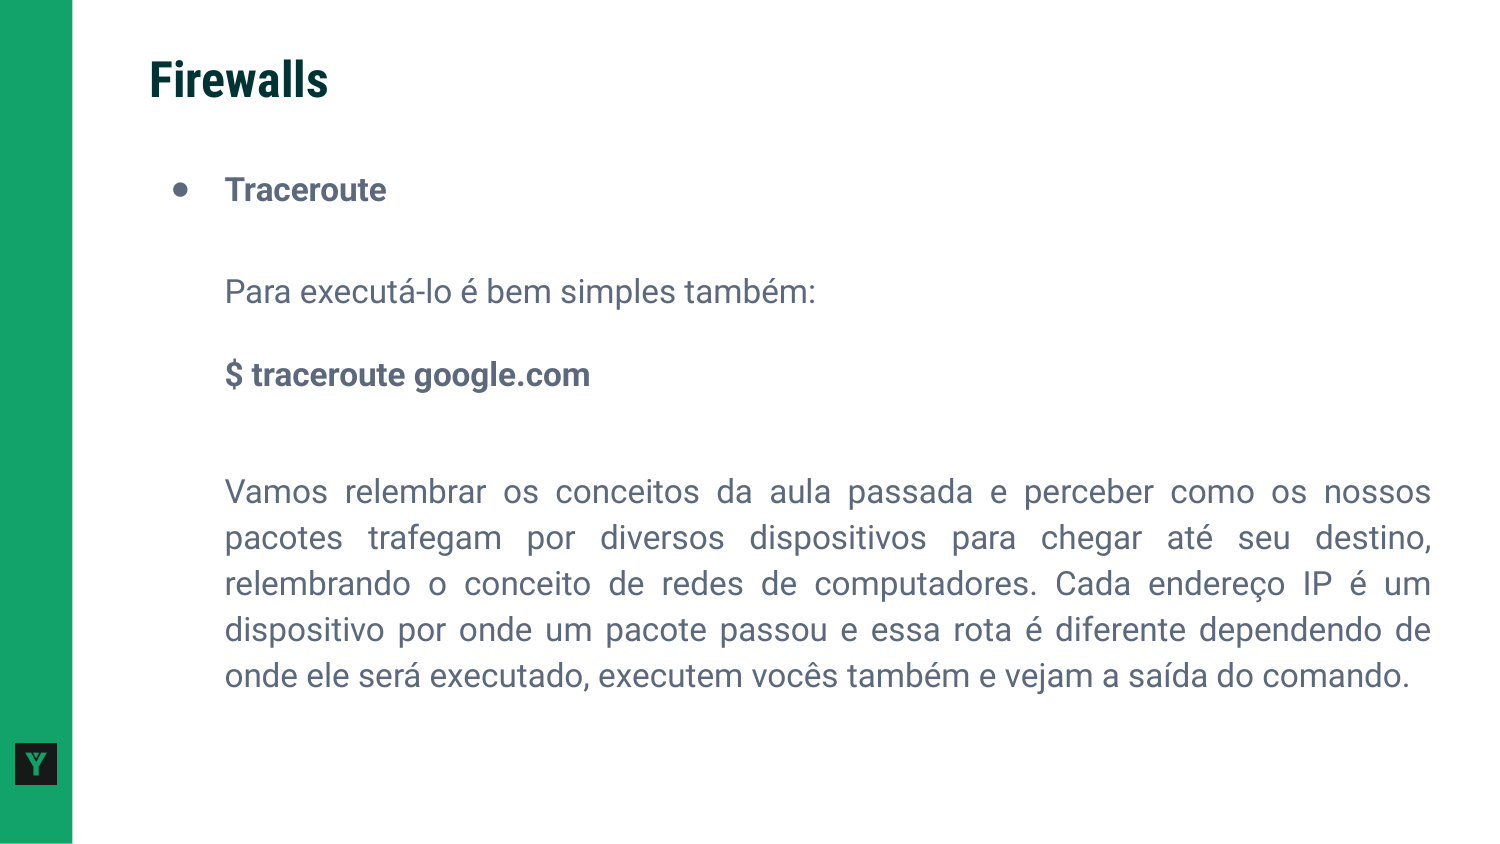

# Firewalls
Traceroute

Para executá-lo é bem simples também:
$ traceroute google.com

Vamos relembrar os conceitos da aula passada e perceber como os nossos pacotes trafegam por diversos dispositivos para chegar até seu destino, relembrando o conceito de redes de computadores. Cada endereço IP é um dispositivo por onde um pacote passou e essa rota é diferente dependendo de onde ele será executado, executem vocês também e vejam a saída do comando.